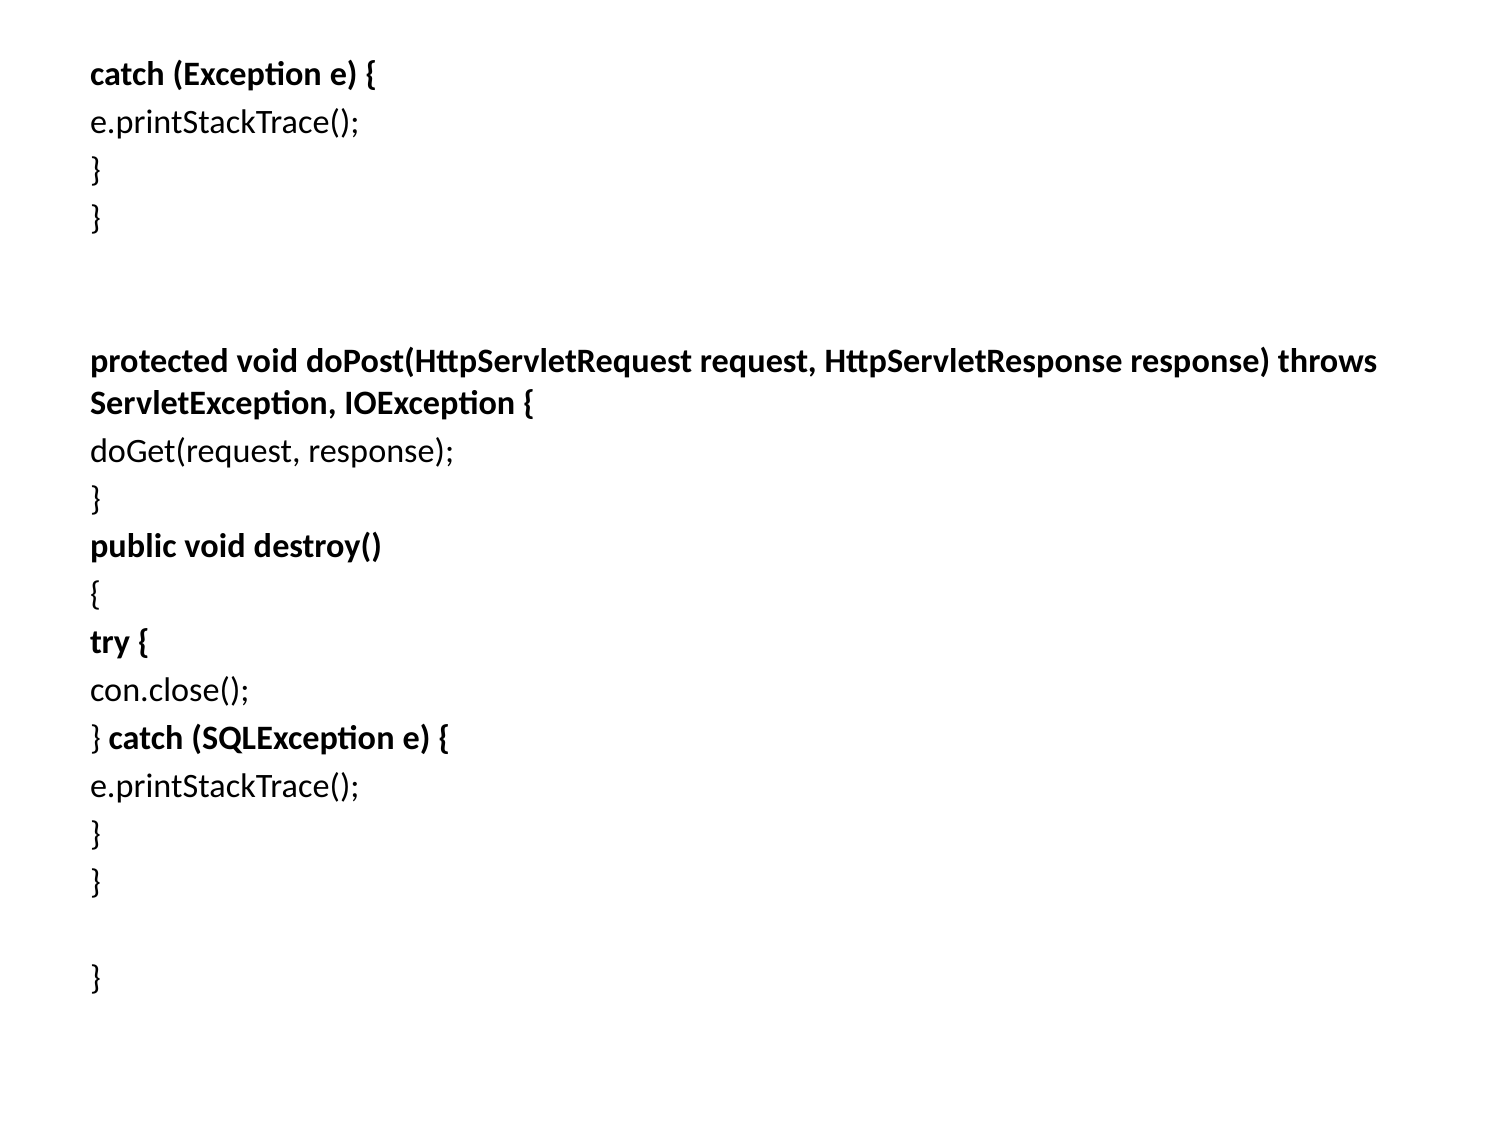

catch (Exception e) {
e.printStackTrace();
}
}

protected void doPost(HttpServletRequest request, HttpServletResponse response) throws ServletException, IOException {
doGet(request, response);
}
public void destroy()
{
try {
con.close();
} catch (SQLException e) {
e.printStackTrace();
}
}

}